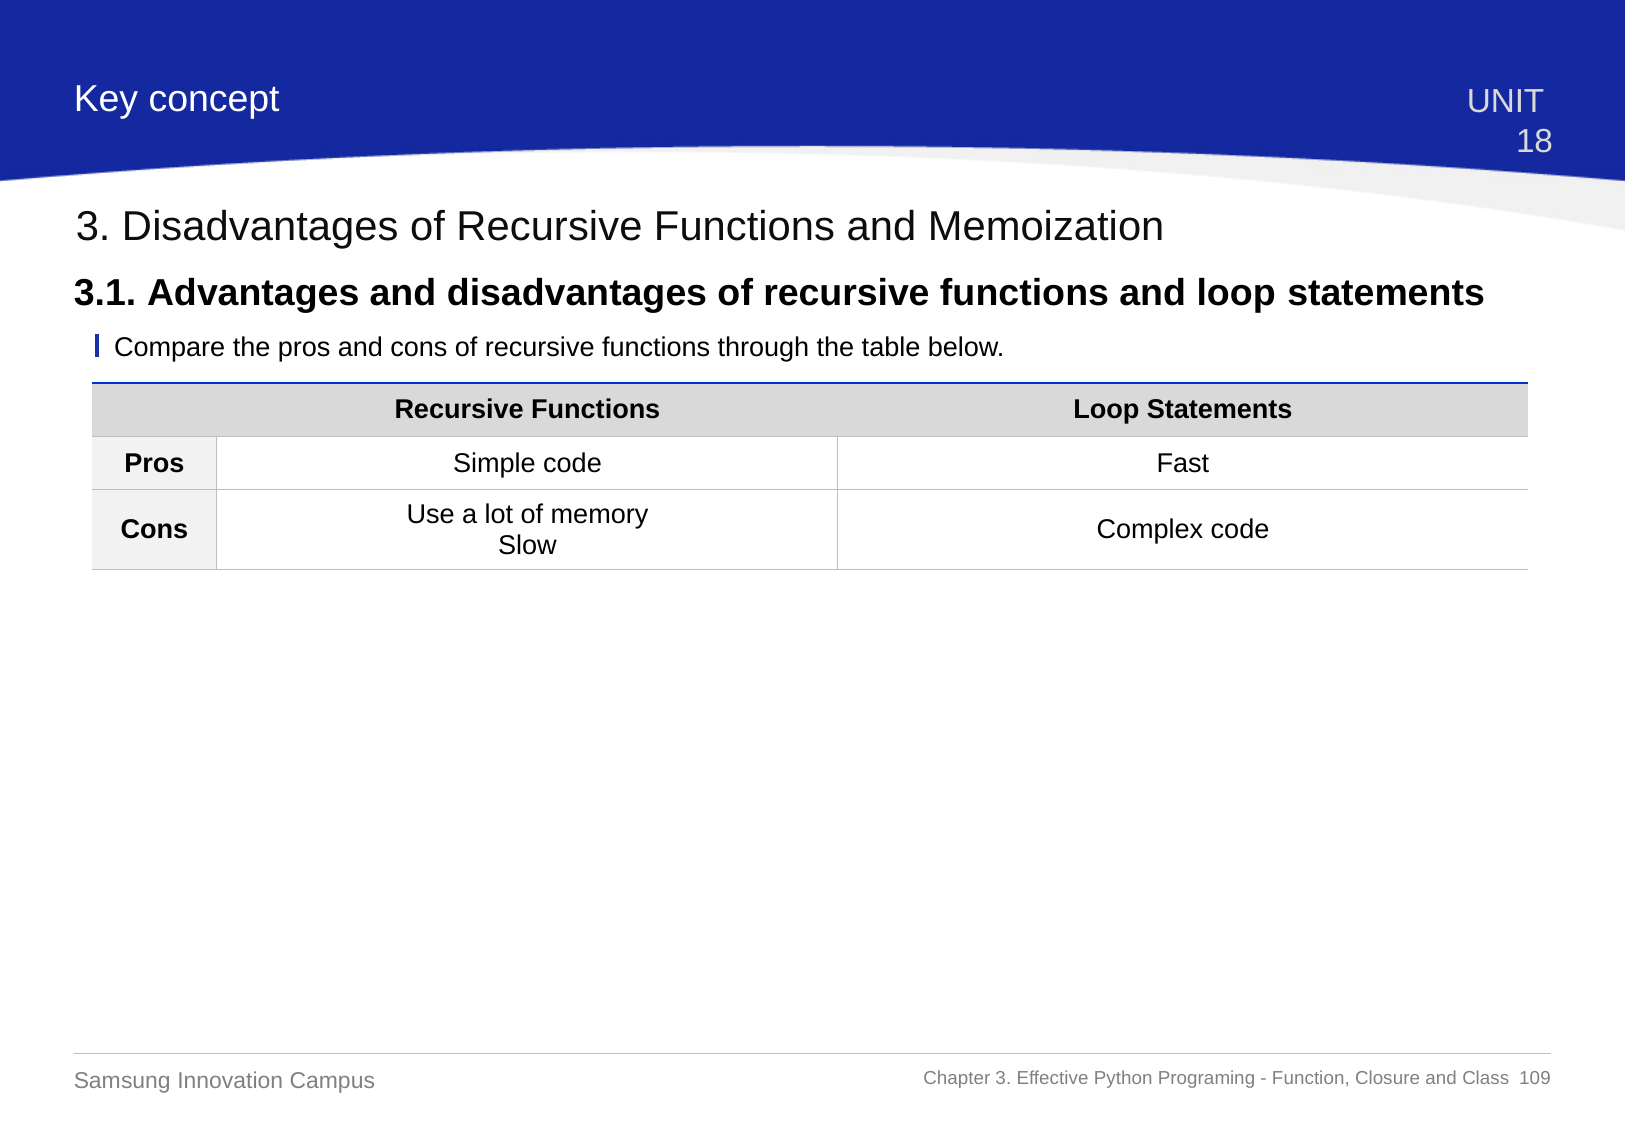

Key concept
UNIT  18
3. Disadvantages of Recursive Functions and Memoization
3.1. Advantages and disadvantages of recursive functions and loop statements
Compare the pros and cons of recursive functions through the table below.
|  | Recursive Functions | Loop Statements |
| --- | --- | --- |
| Pros | Simple code | Fast |
| Cons | Use a lot of memory Slow | Complex code |